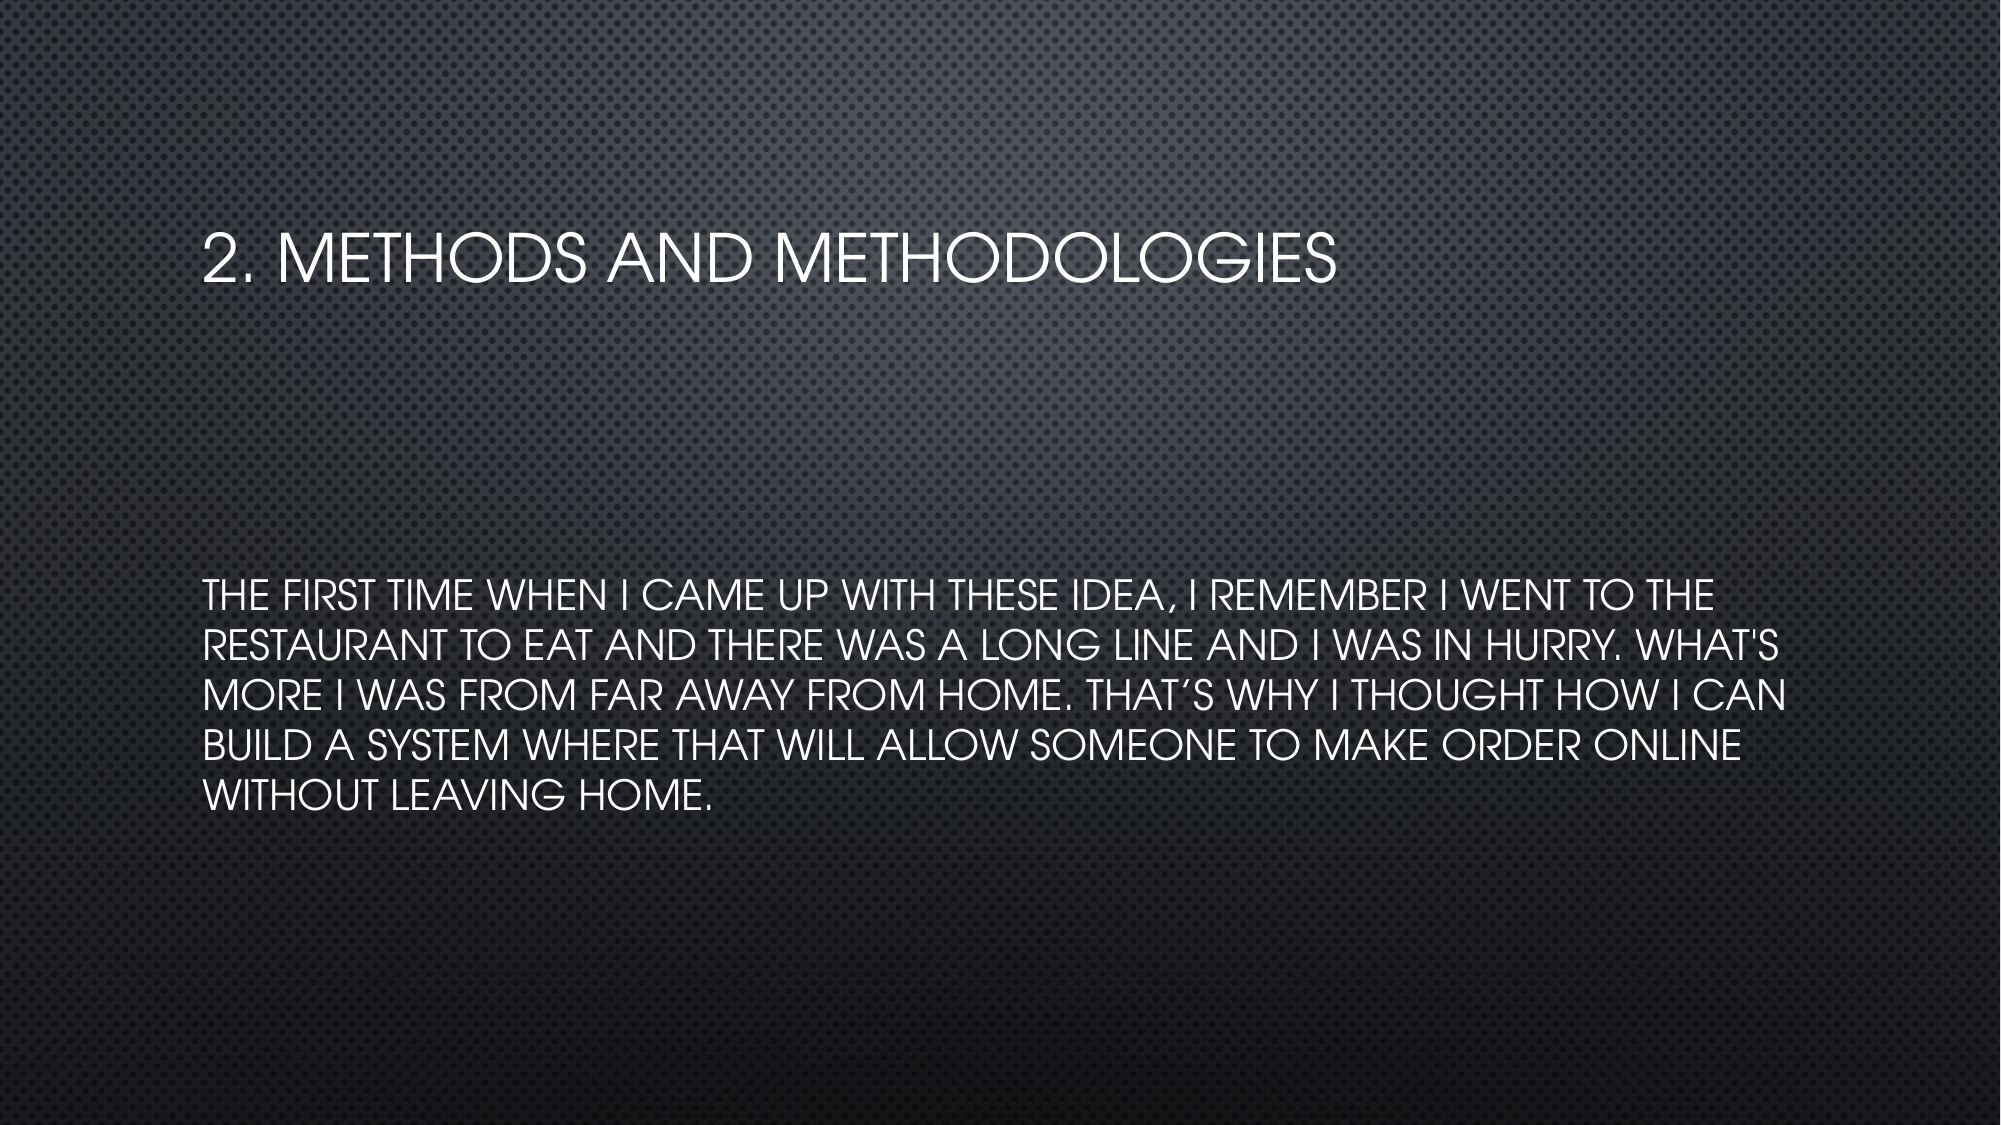

# 2. Methods and methodologies
The first time when I came up with these idea, I remember I went to the restaurant to eat and there was a long line and I was in hurry. What's more I was from far away from home. That’s why I thought how I can build a system where that will allow someone to make order online without leaving home.